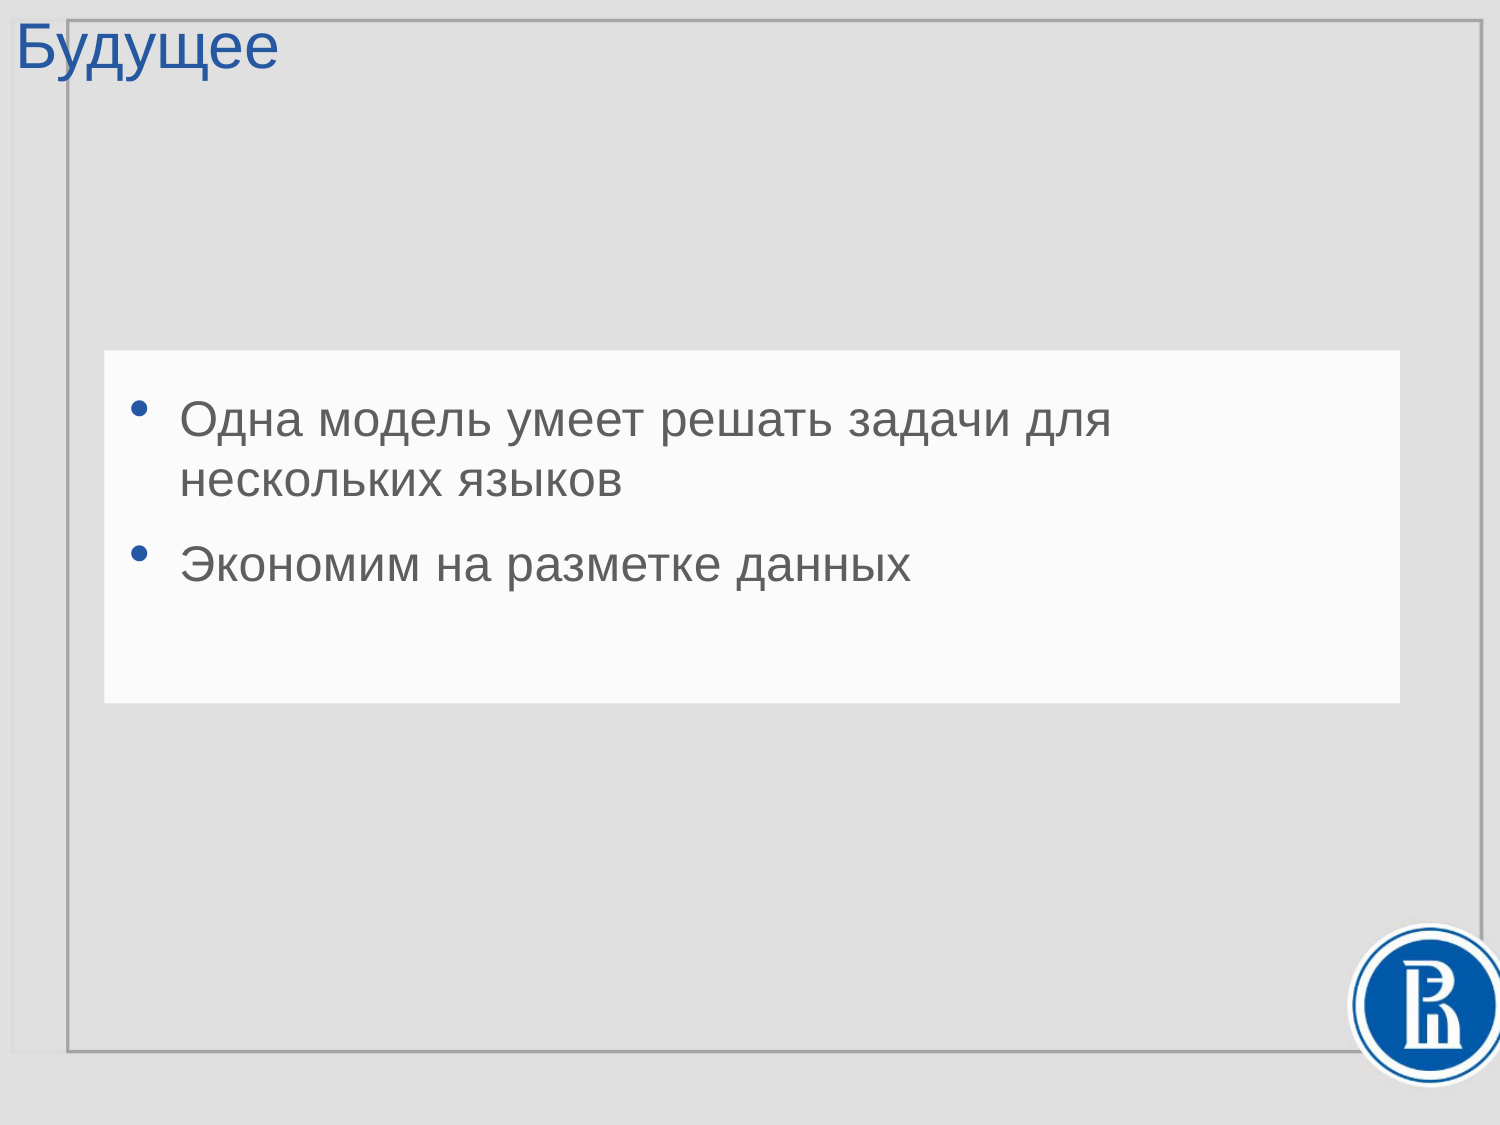

# Будущее

Одна модель умеет решать задачи для нескольких языков
Экономим на разметке данных